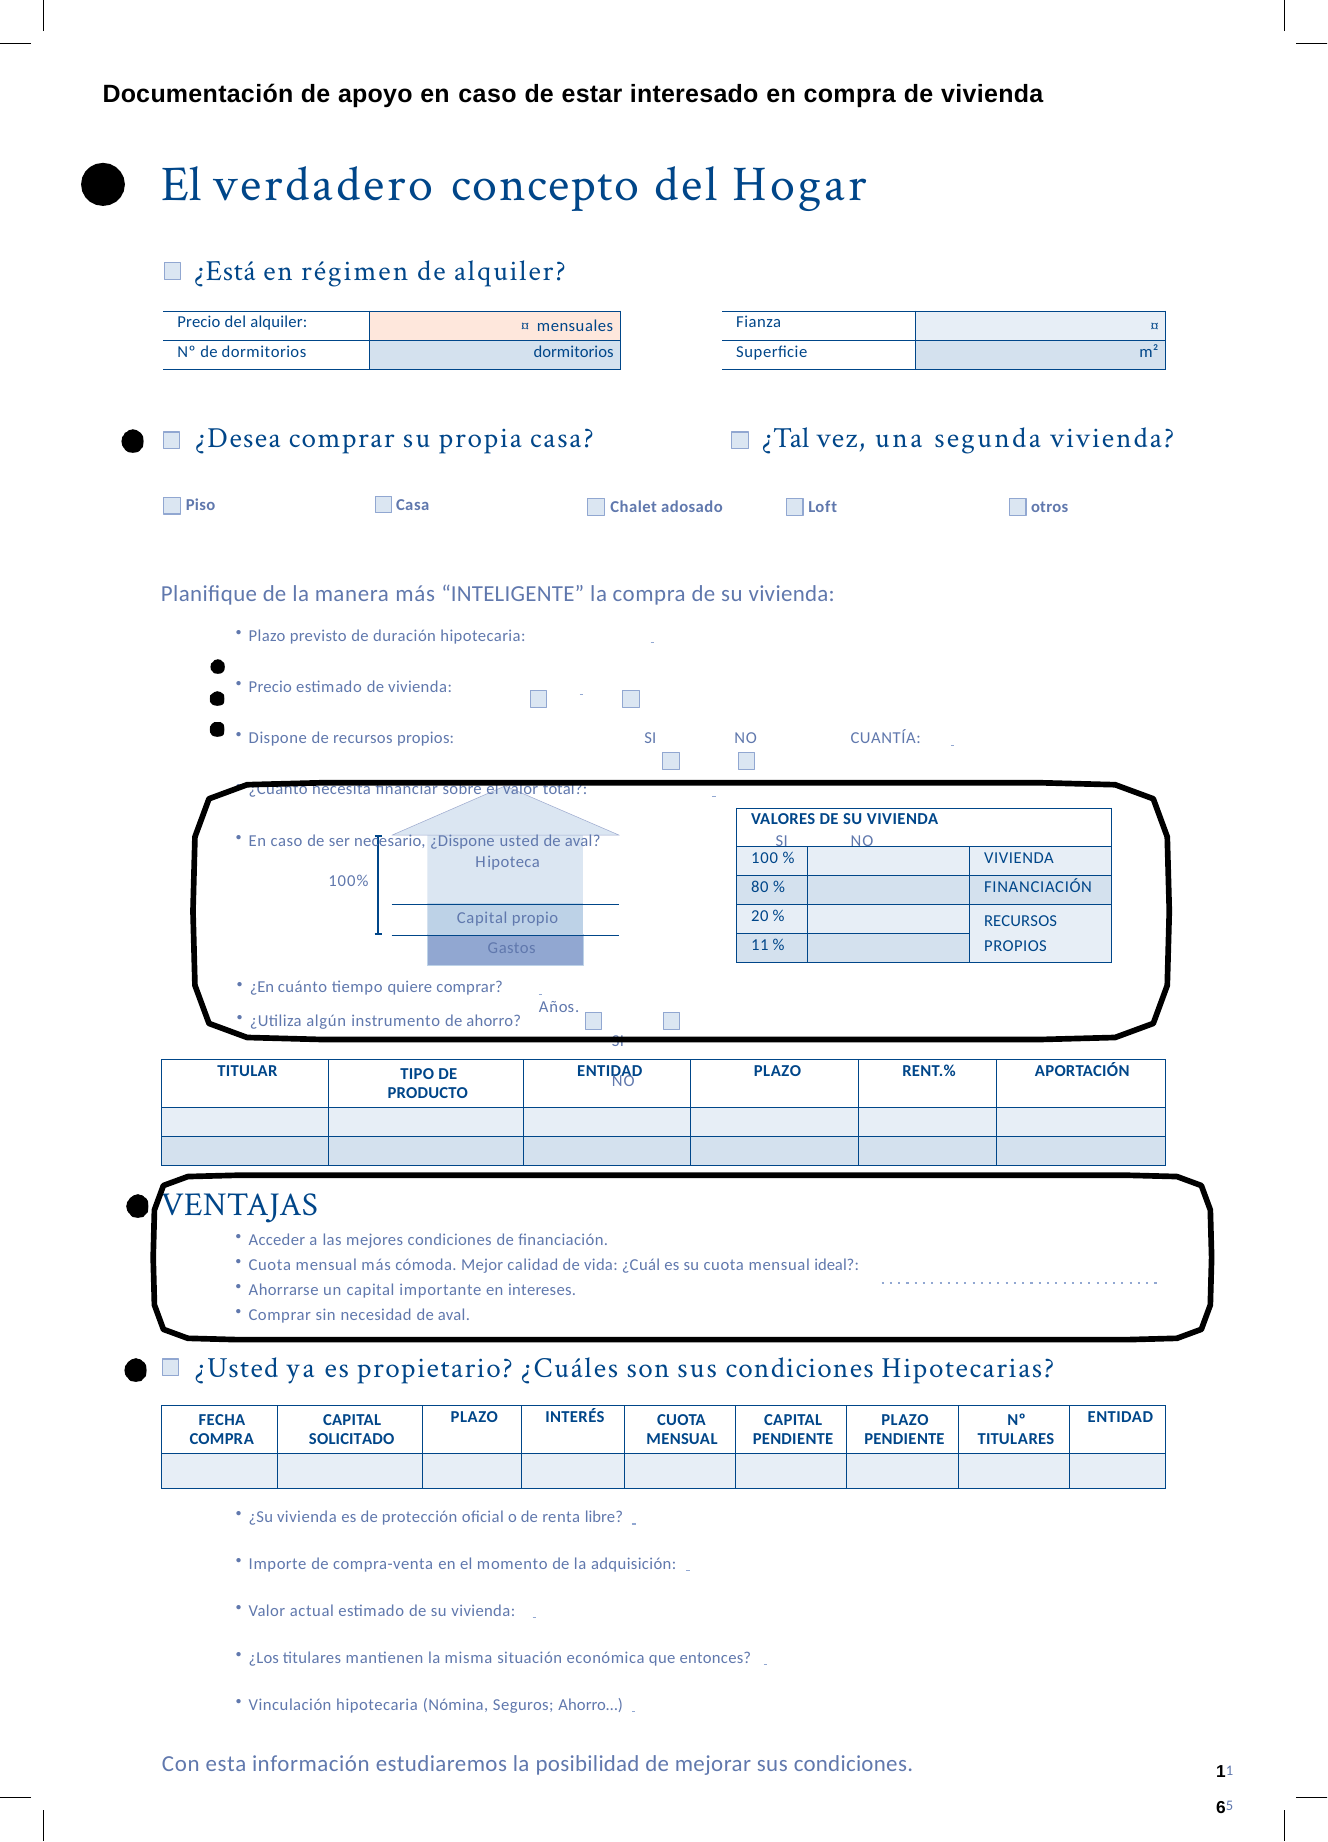

Documentación de apoyo en caso de estar interesado en compra de vivienda
# El verdadero concepto del Hogar

¿Está en régimen de alquiler?

| Precio del alquiler: | ¤ mensuales |
| --- | --- |
| Nº de dormitorios | dormitorios |
| Fianza | ¤ |
| --- | --- |
| Superficie | m² |
¿Desea comprar su propia casa?
¿Tal vez, una segunda vivienda?

Piso
Casa
otros
Loft
Chalet adosado

Planifique de la manera más “INTELIGENTE” la compra de su vivienda:
Plazo previsto de duración hipotecaria:
Precio estimado de vivienda:
Dispone de recursos propios:	SI	NO	CUANTÍA:
¿Cuánto necesita financiar sobre el valor total?:
En caso de ser necesario, ¿Dispone usted de aval?	SI	NO

| VALORES DE SU VIVIENDA |  |  |
| --- | --- | --- |
| 100 % |  | VIVIENDA |
| 80 % |  | FINANCIACIÓN |
| 20 % |  | RECURSOS PROPIOS |
| 11 % |  |  |

Hipoteca
100%
Capital propio  Gastos

¿En cuánto tiempo quiere comprar?
¿Utiliza algún instrumento de ahorro?
 	    Años.
SI	NO

| TITULAR | TIPO DE PRODUCTO | ENTIDAD | PLAZO | RENT.% | APORTACIÓN |
| --- | --- | --- | --- | --- | --- |
|  |  |  |  |  |  |
|  |  |  |  |  |  |
VENTAJAS
Acceder a las mejores condiciones de financiación.
Cuota mensual más cómoda. Mejor calidad de vida: ¿Cuál es su cuota mensual ideal?:
Ahorrarse un capital importante en intereses.
Comprar sin necesidad de aval.

¿Usted ya es propietario? ¿Cuáles son sus condiciones Hipotecarias?

| FECHA COMPRA | CAPITAL SOLICITADO | PLAZO | INTERÉS | CUOTA MENSUAL | CAPITAL PENDIENTE | PLAZO PENDIENTE | Nº TITULARES | ENTIDAD |
| --- | --- | --- | --- | --- | --- | --- | --- | --- |
|  |  |  |  |  |  |  |  |  |
¿Su vivienda es de protección oficial o de renta libre?
Importe de compra-venta en el momento de la adquisición:
Valor actual estimado de su vivienda:
¿Los titulares mantienen la misma situación económica que entonces?
Vinculación hipotecaria (Nómina, Seguros; Ahorro…)
Con esta información estudiaremos la posibilidad de mejorar sus condiciones.

1165